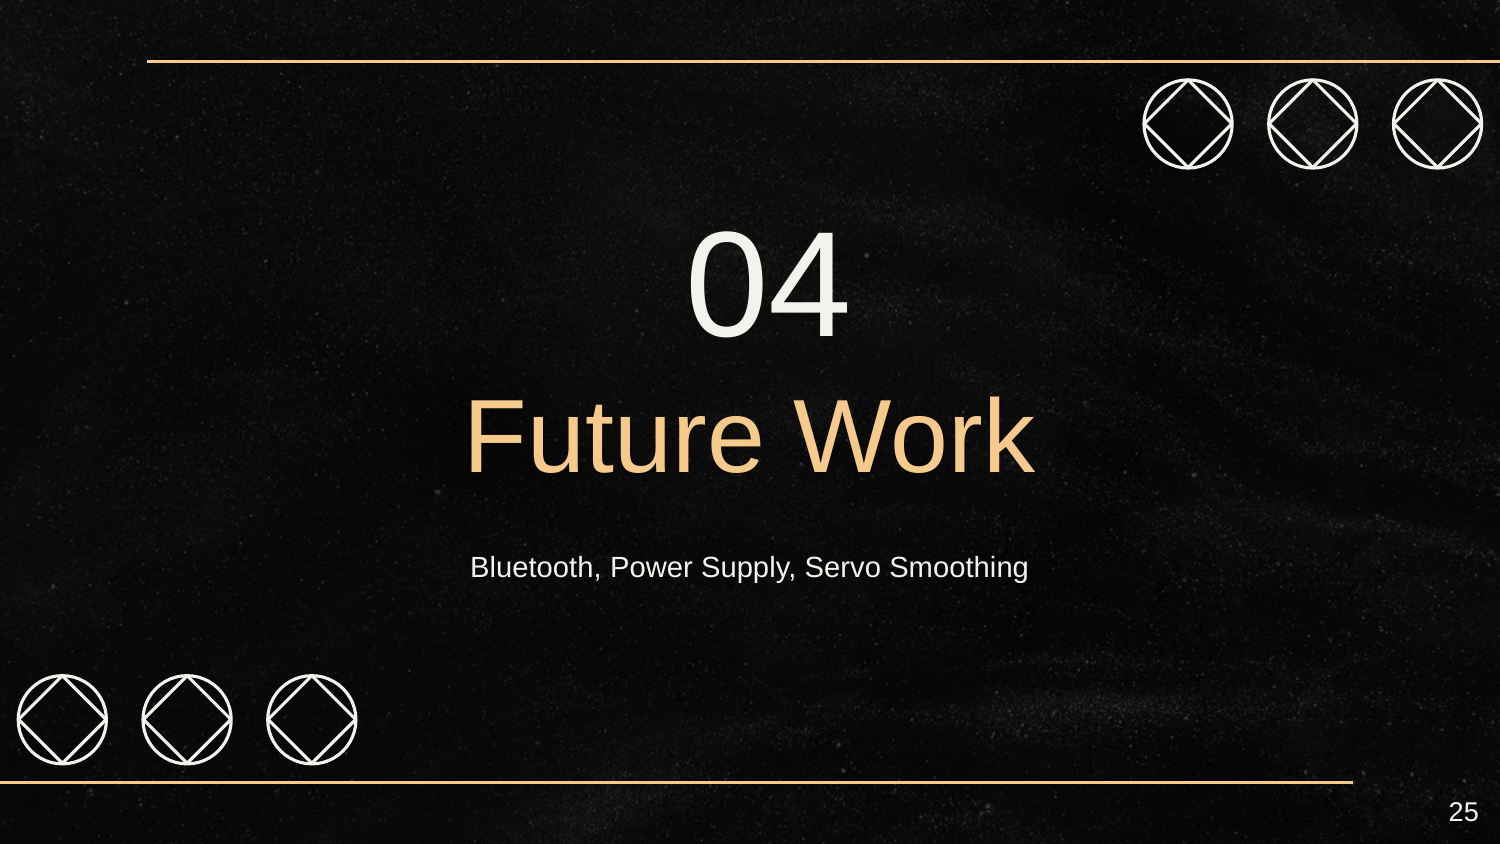

04
# Future Work
Bluetooth, Power Supply, Servo Smoothing
25